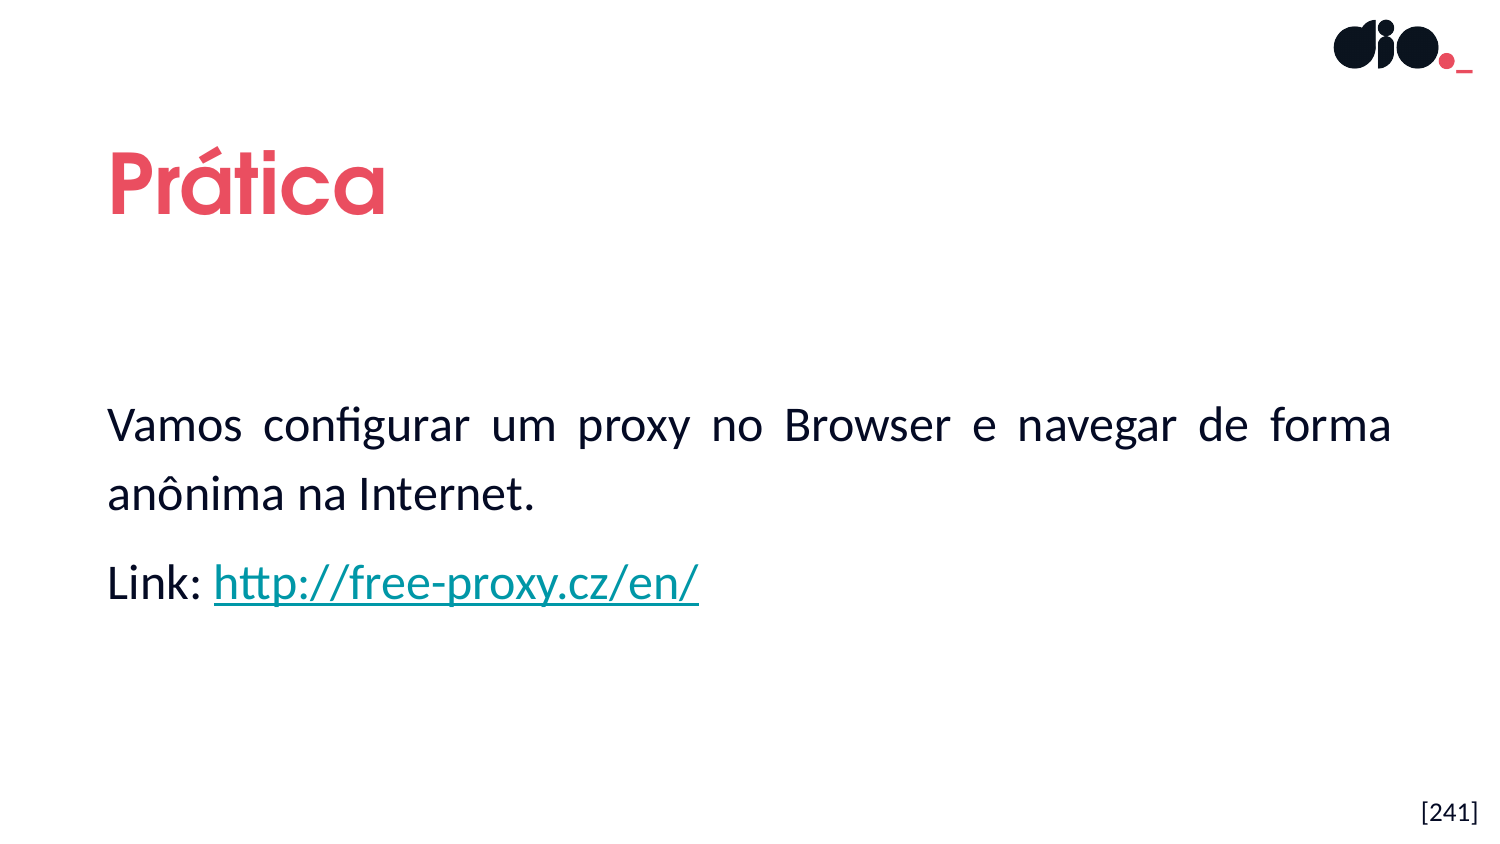

Prática
Vamos configurar um proxy no Browser e navegar de forma anônima na Internet.
Link: http://free-proxy.cz/en/
[241]